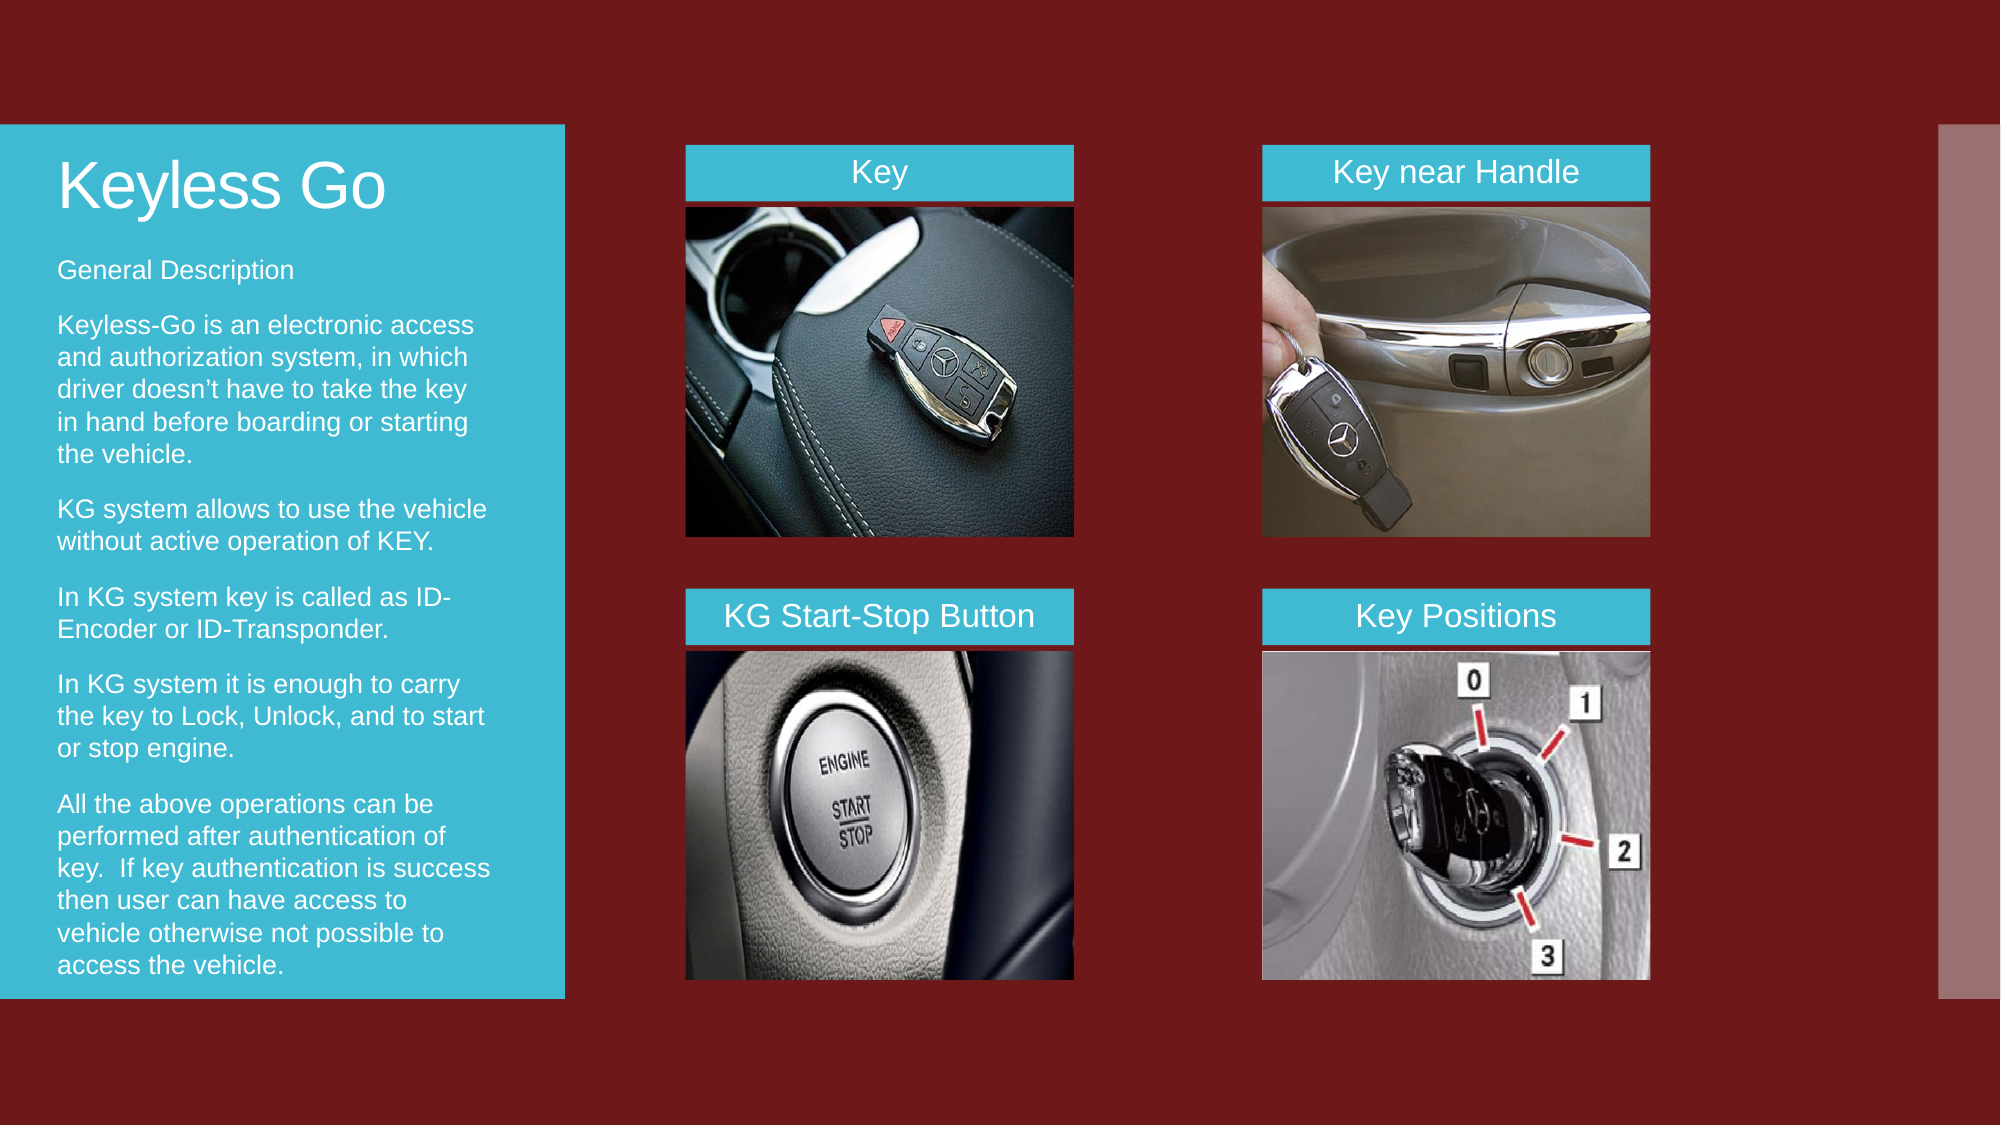

# Keyless Go
Key
Key near Handle
KG Start-Stop Button
Key Positions
General Description
Keyless-Go is an electronic access and authorization system, in which driver doesn’t have to take the key in hand before boarding or starting the vehicle.
KG system allows to use the vehicle without active operation of KEY.
In KG system key is called as ID-Encoder or ID-Transponder.
In KG system it is enough to carry the key to Lock, Unlock, and to start or stop engine.
All the above operations can be performed after authentication of key.  If key authentication is success then user can have access to vehicle otherwise not possible to access the vehicle.